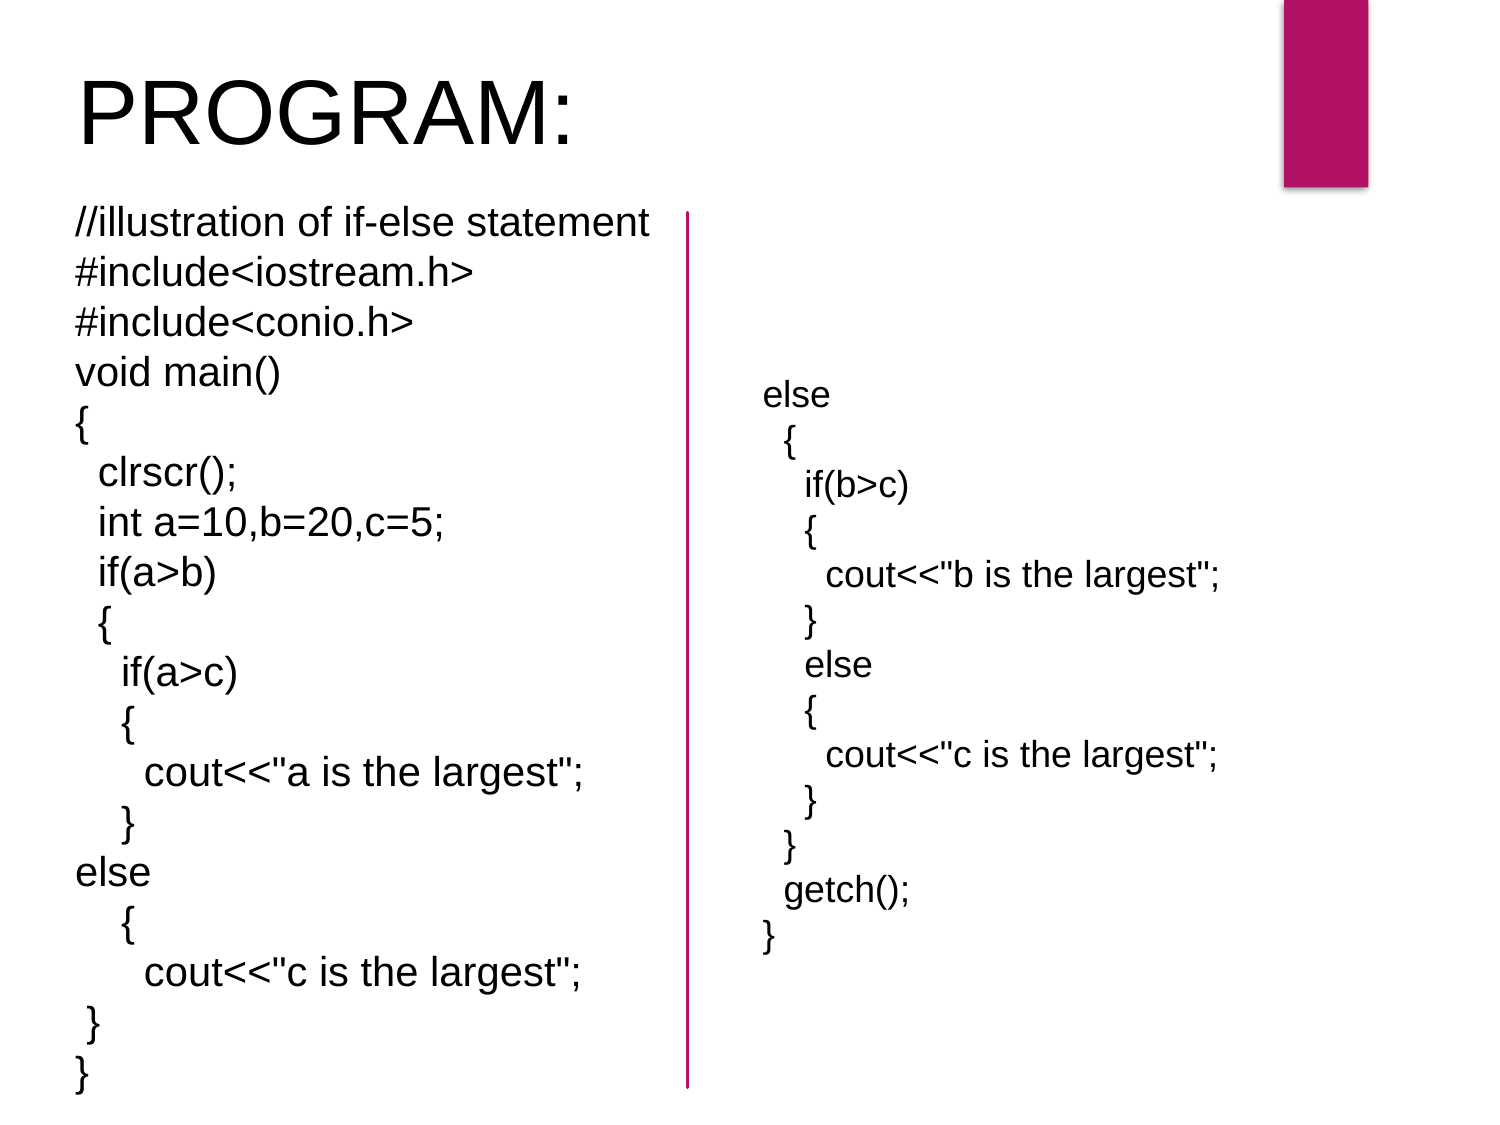

PROGRAM:
//illustration of if-else statement
#include<iostream.h>
#include<conio.h>
void main()
{
  clrscr();
  int a=10,b=20,c=5;
  if(a>b)
  {
    if(a>c)
    {
      cout<<"a is the largest";
    }
else
    {
      cout<<"c is the largest";
 }
}

else
  {
    if(b>c)
    {
      cout<<"b is the largest";
    }
    else
    {
      cout<<"c is the largest";
    }
  }
  getch();
}